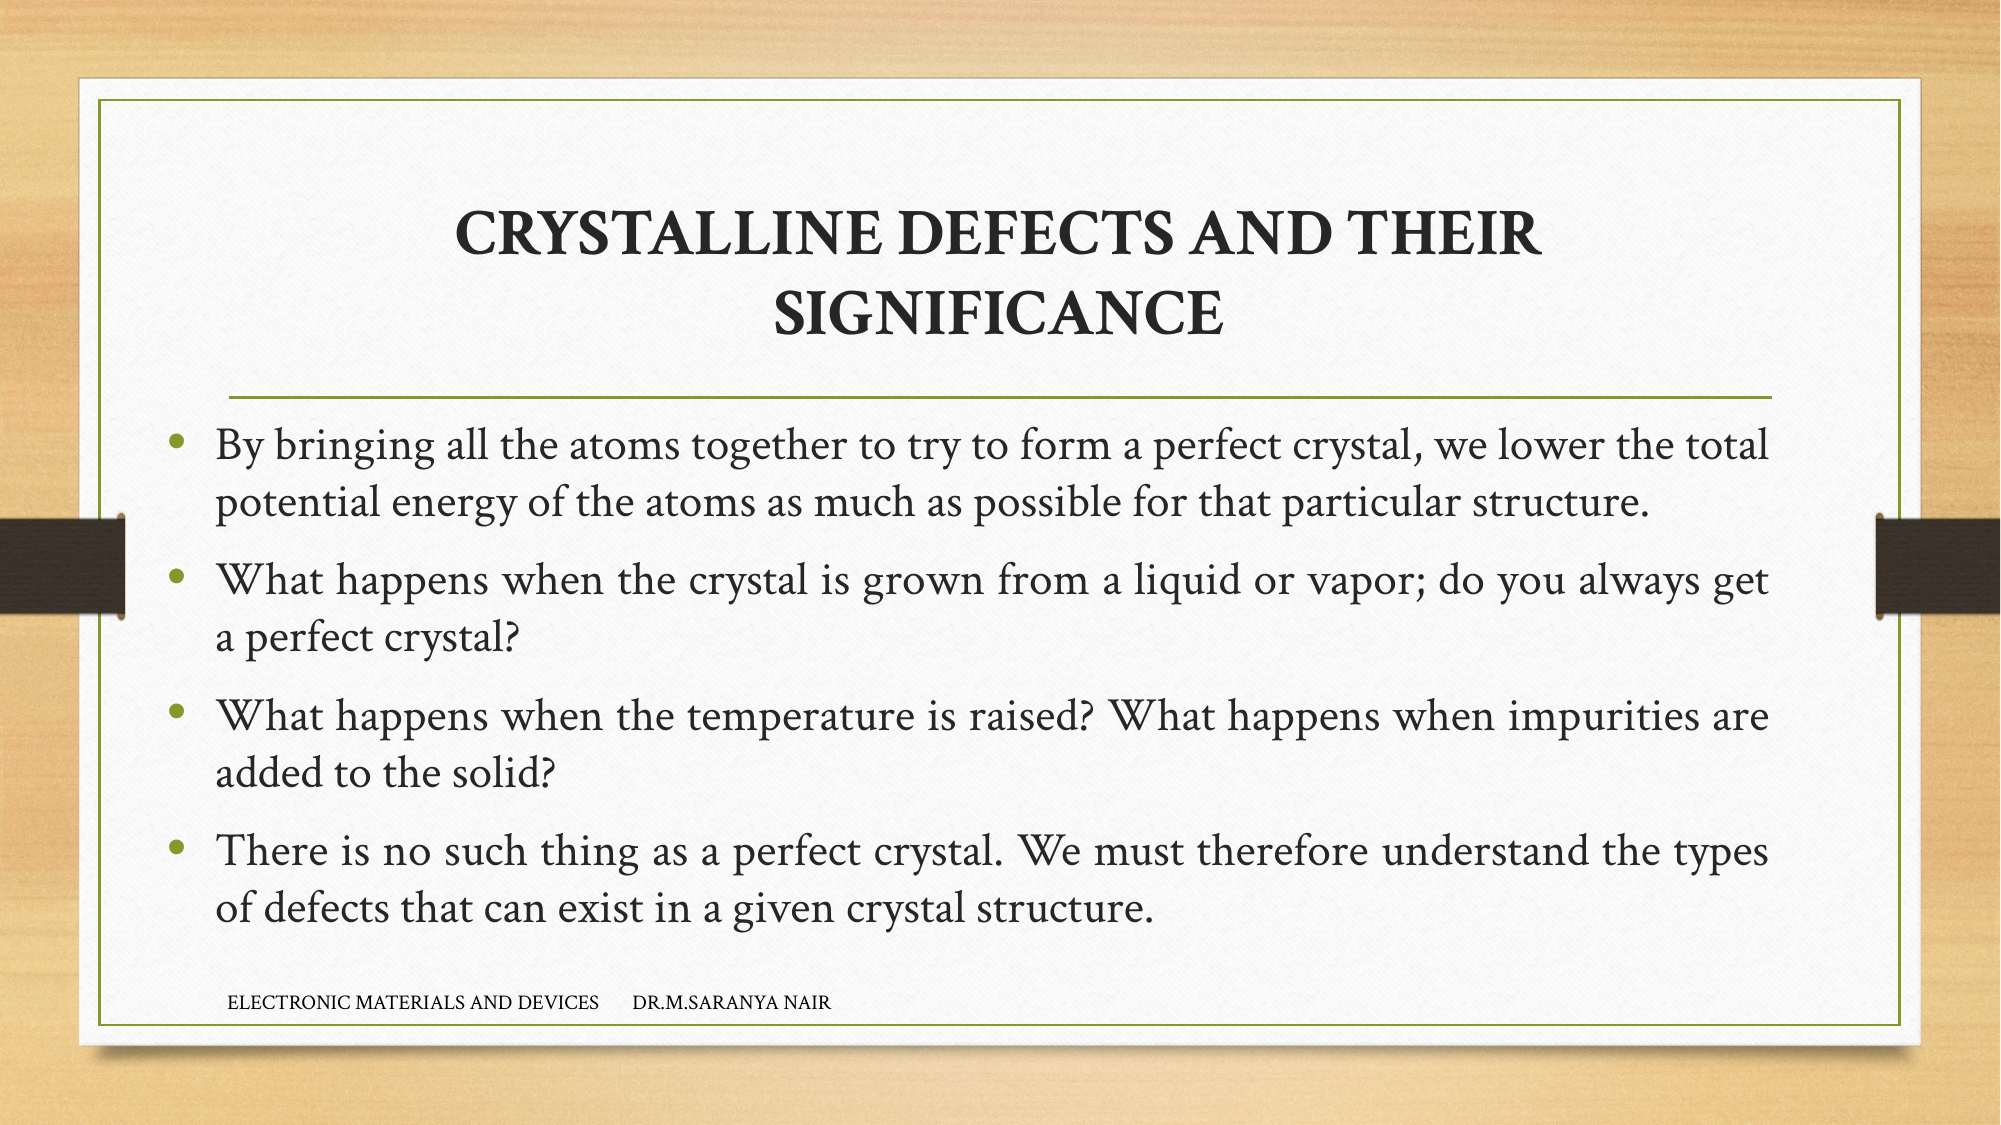

# CRYSTALLINE DEFECTS AND THEIR SIGNIFICANCE
By bringing all the atoms together to try to form a perfect crystal, we lower the total potential energy of the atoms as much as possible for that particular structure.
What happens when the crystal is grown from a liquid or vapor; do you always get a perfect crystal?
What happens when the temperature is raised? What happens when impurities are added to the solid?
There is no such thing as a perfect crystal. We must therefore understand the types of defects that can exist in a given crystal structure.
ELECTRONIC MATERIALS AND DEVICES       DR.M.SARANYA NAIR